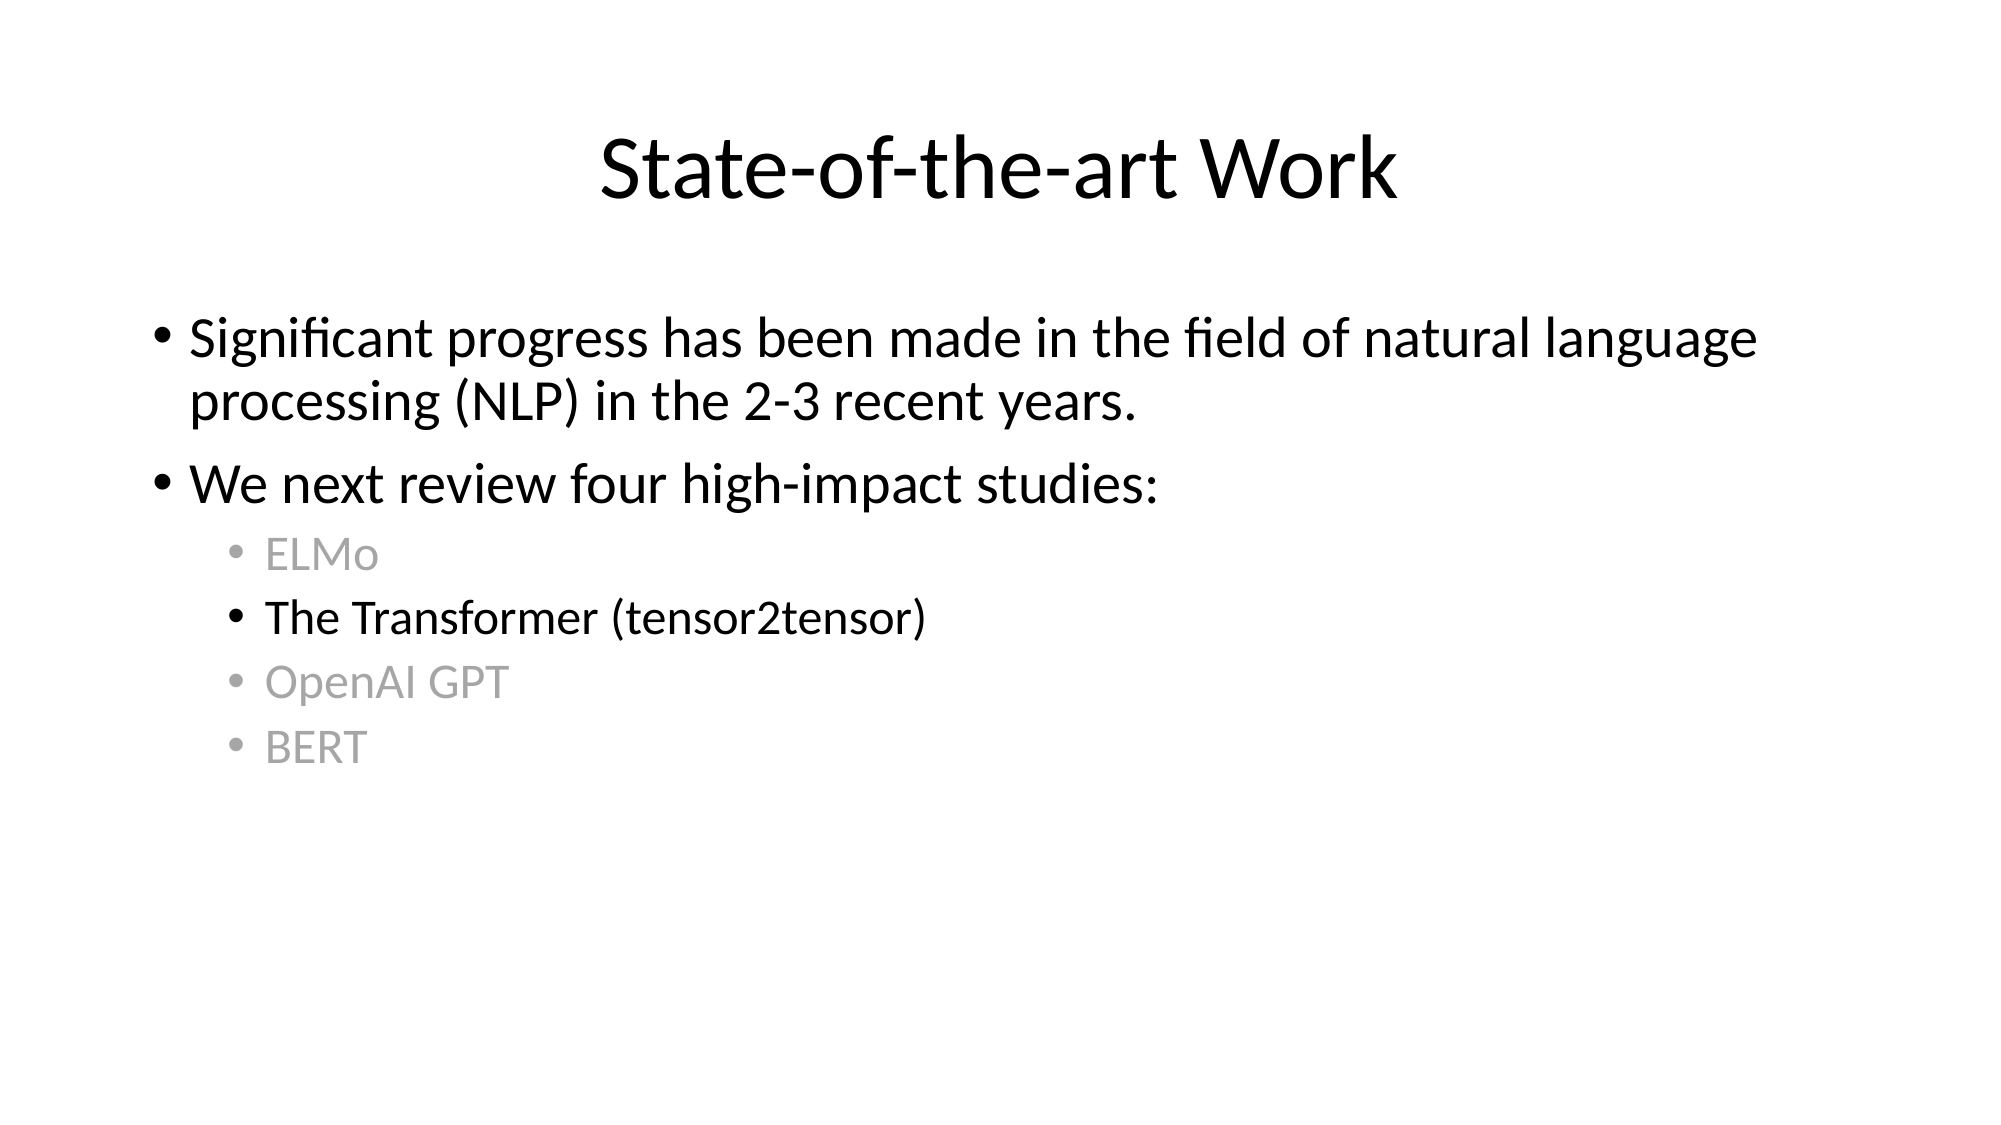

# State-of-the-art Work
Significant progress has been made in the field of natural language processing (NLP) in the 2-3 recent years.
We next review four high-impact studies:
ELMo
The Transformer (tensor2tensor)
OpenAI GPT
BERT